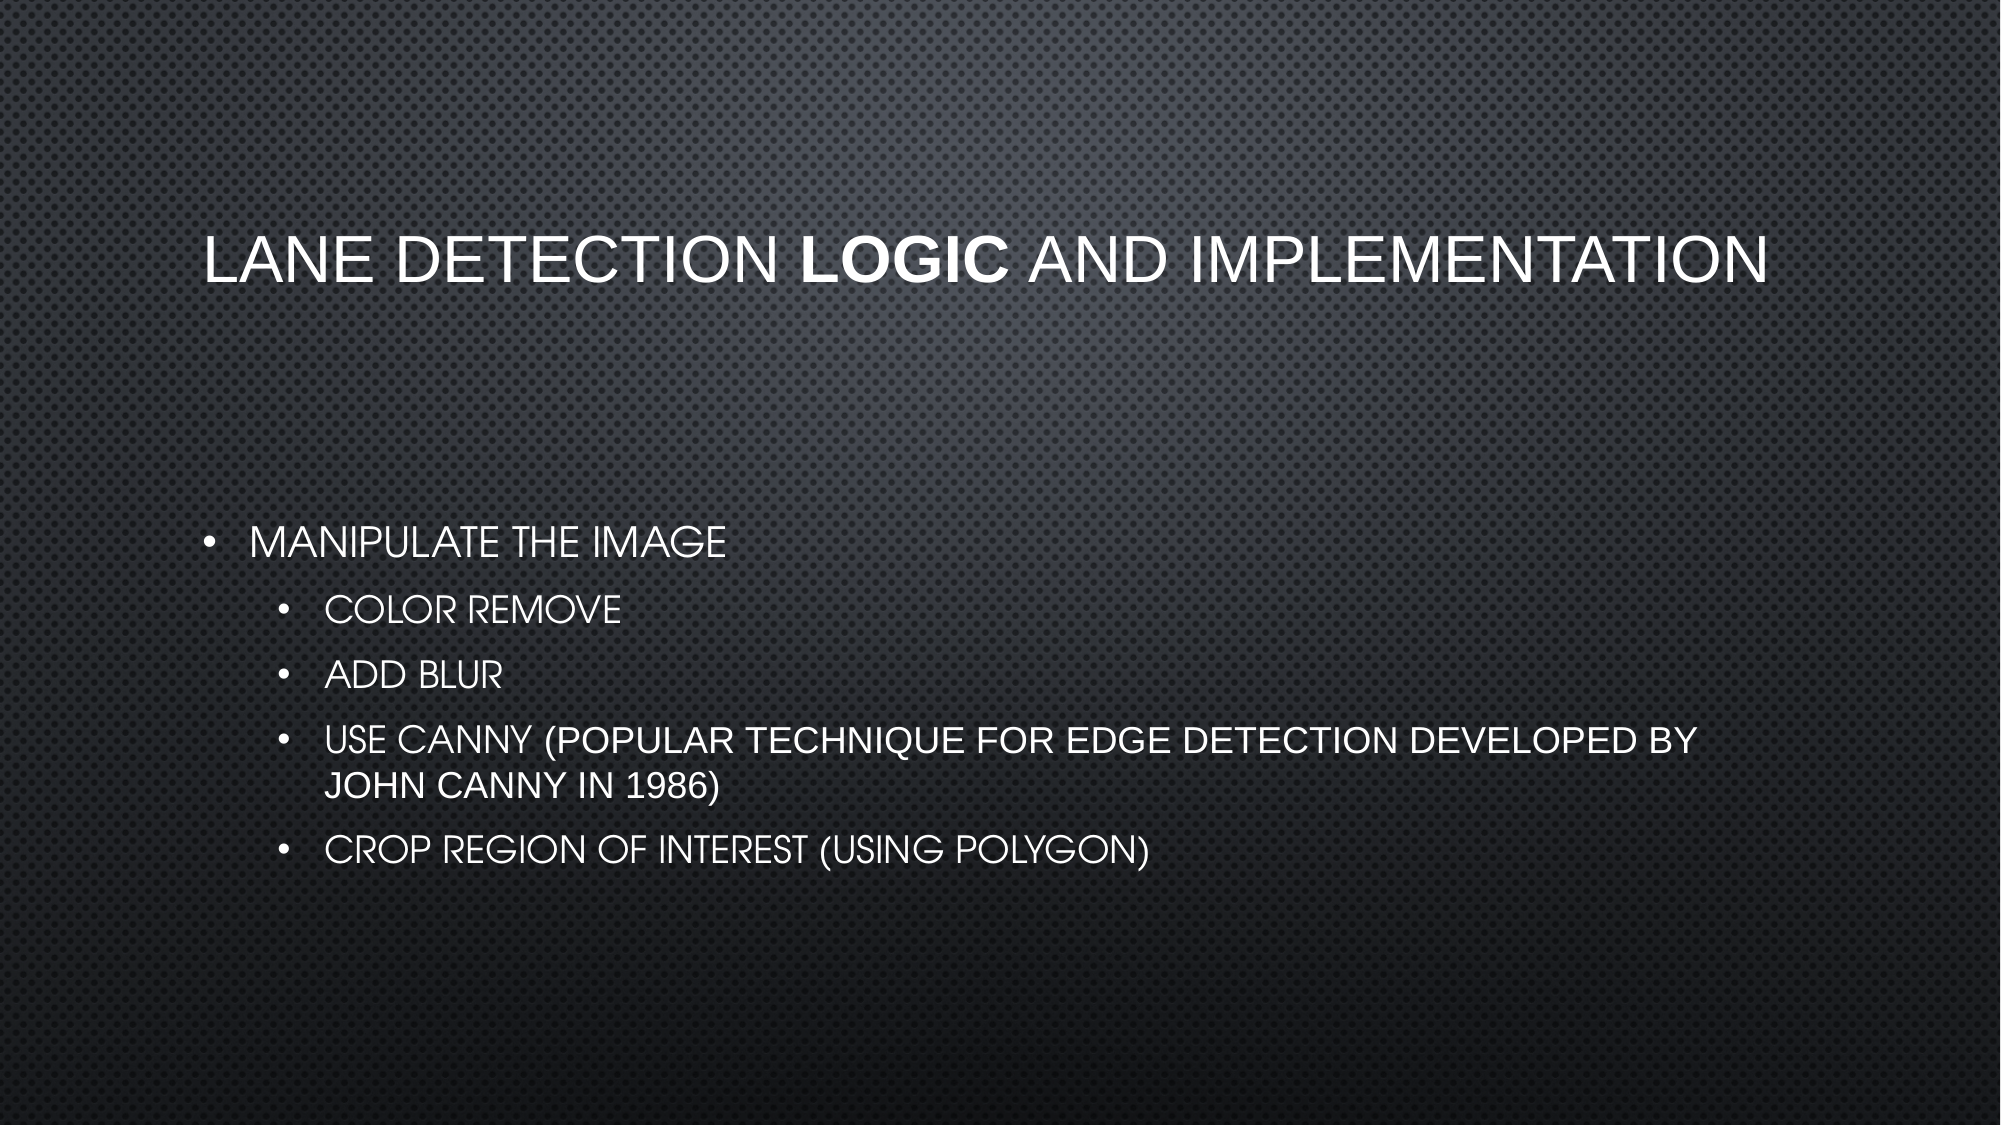

# Lane detection logic and implementation
Manipulate the image
Color remove
Add blur
Use canny (popular technique for edge detection developed by John Canny in 1986)
Crop region of interest (using polygon)